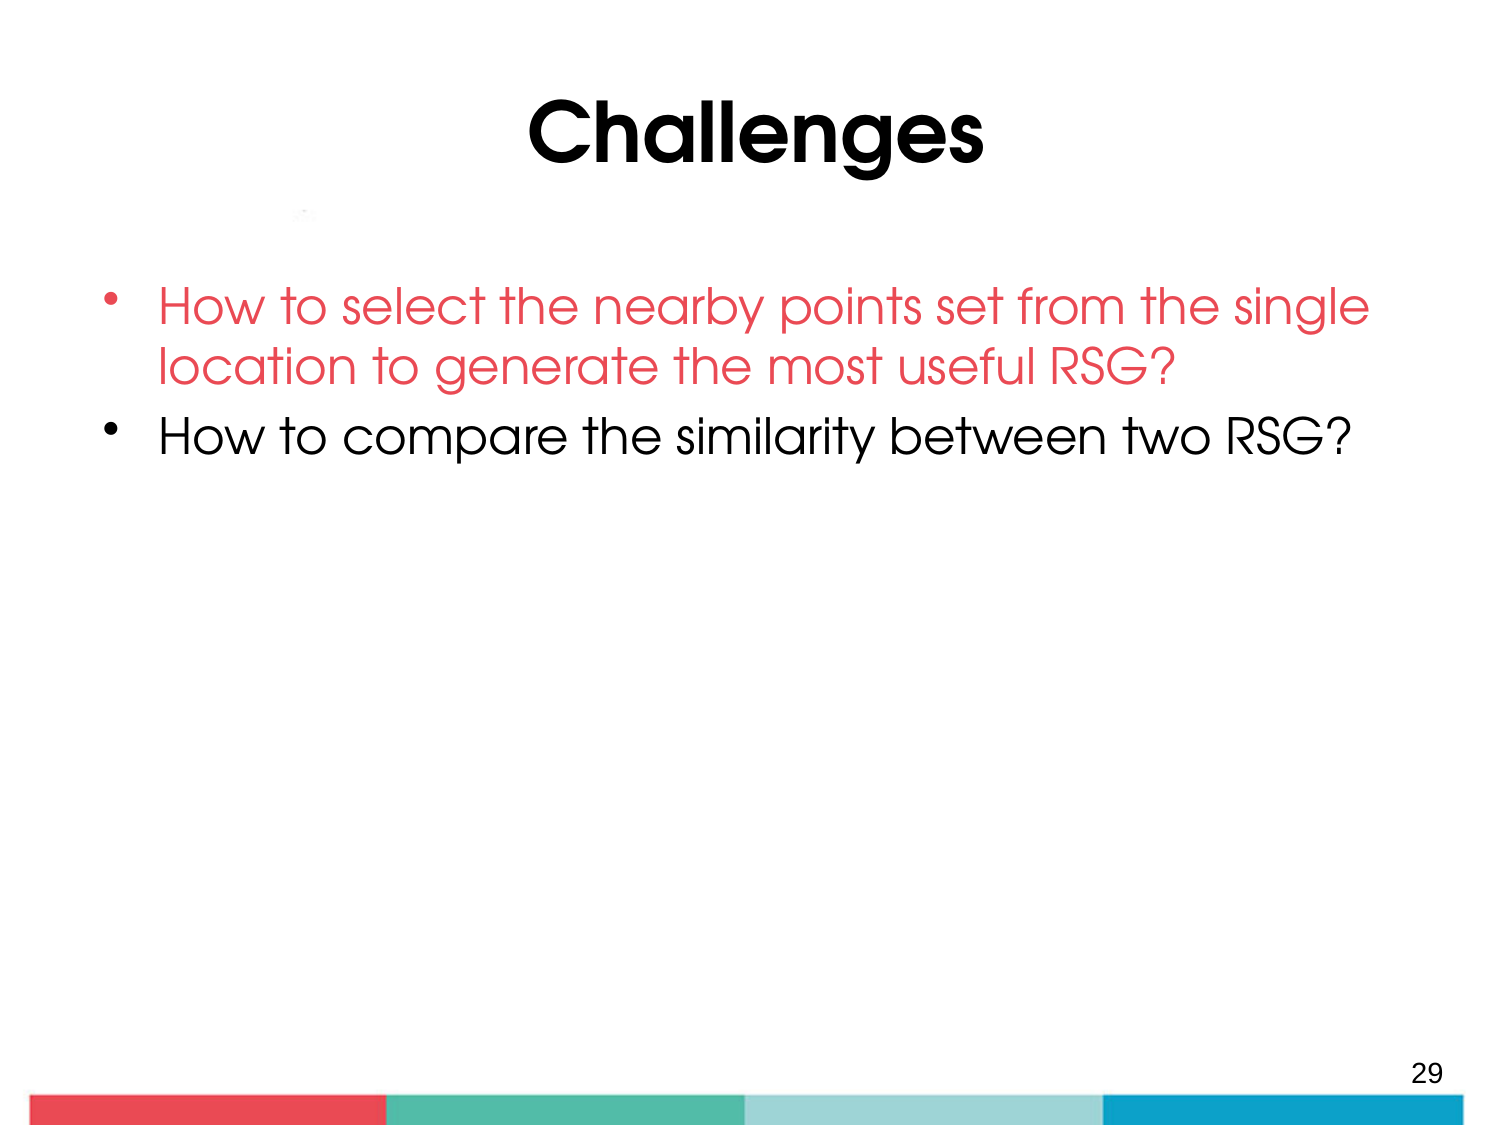

# Challenges
How to select the nearby points set from the single location to generate the most useful RSG?
How to compare the similarity between two RSG?

29